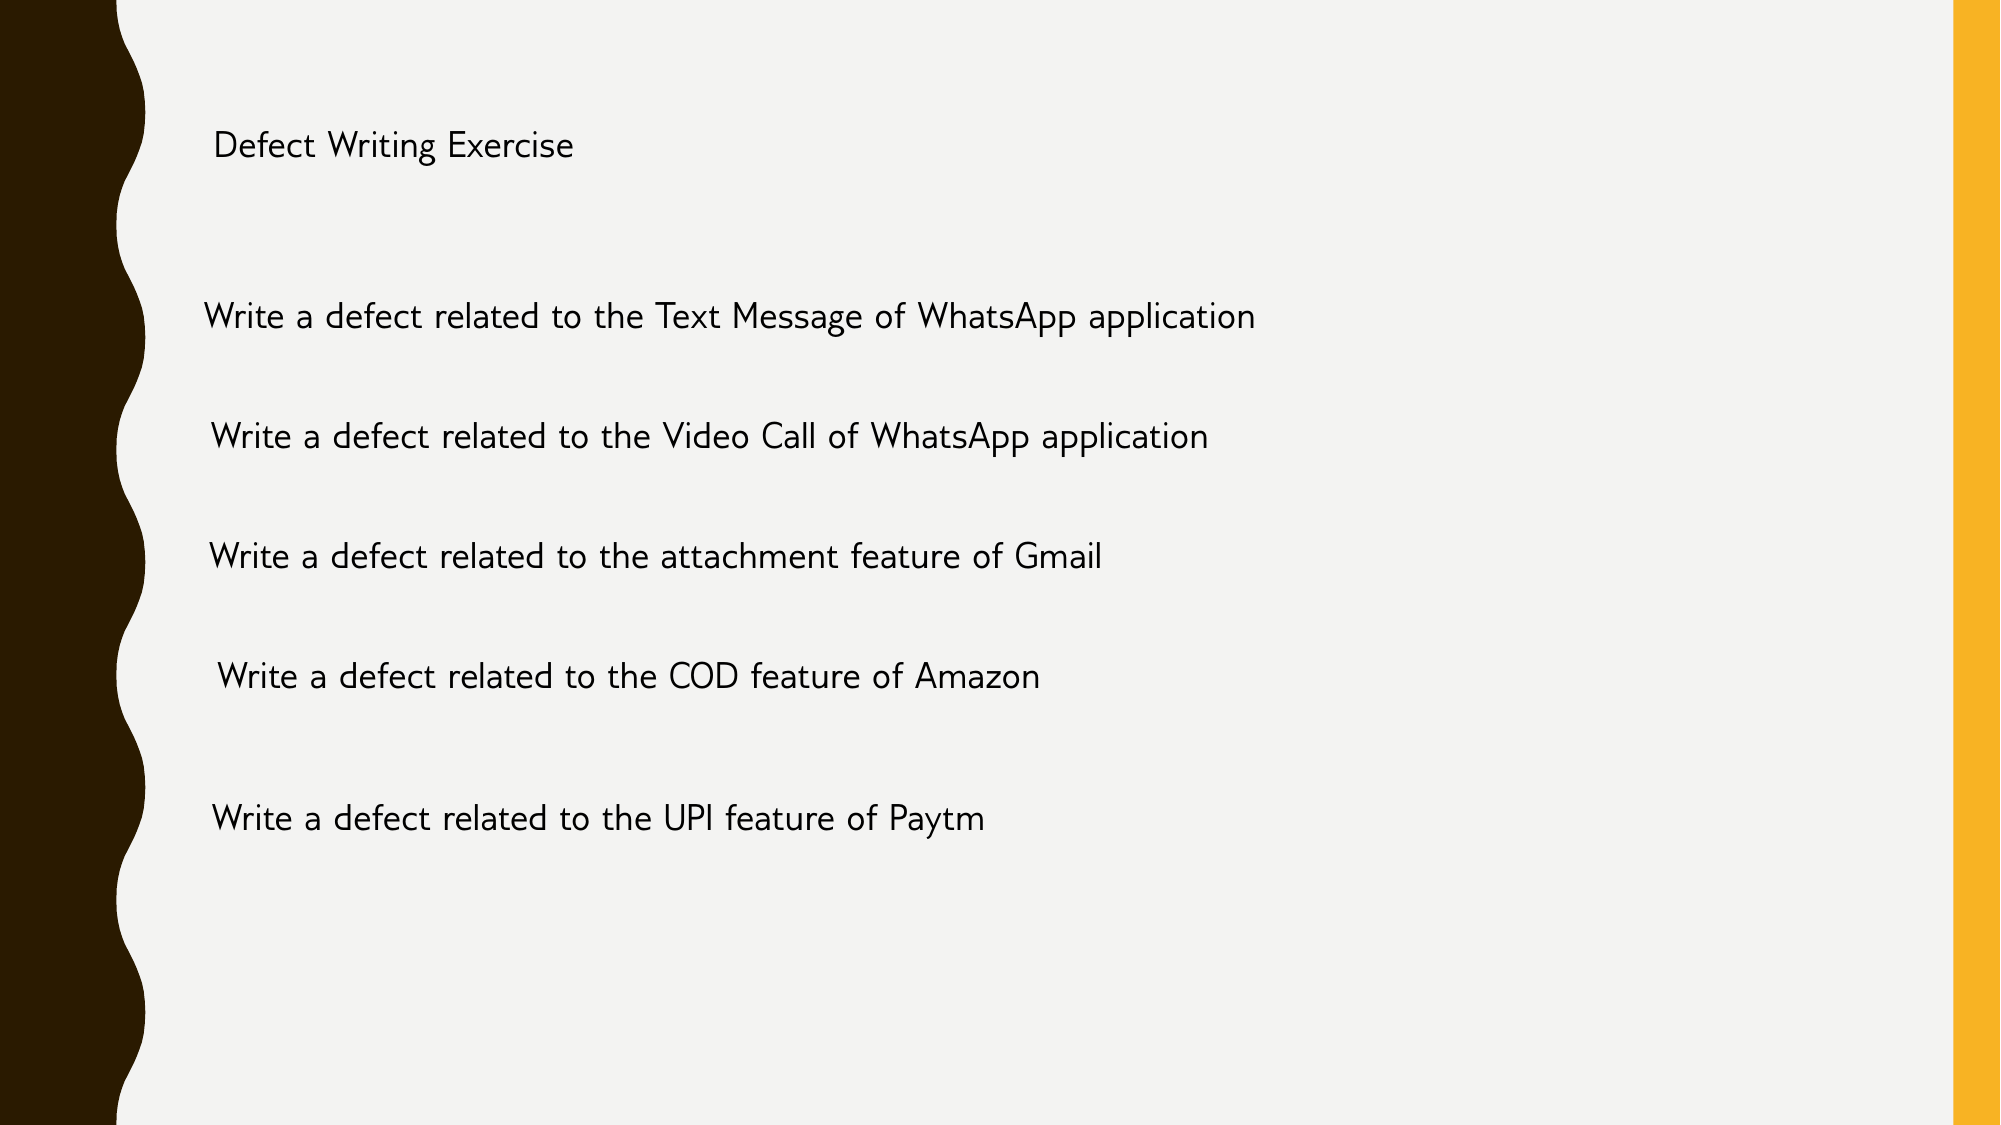

Defect Writing Exercise
Write a defect related to the Text Message of WhatsApp application
Write a defect related to the Video Call of WhatsApp application
Write a defect related to the attachment feature of Gmail
Write a defect related to the COD feature of Amazon
Write a defect related to the UPI feature of Paytm